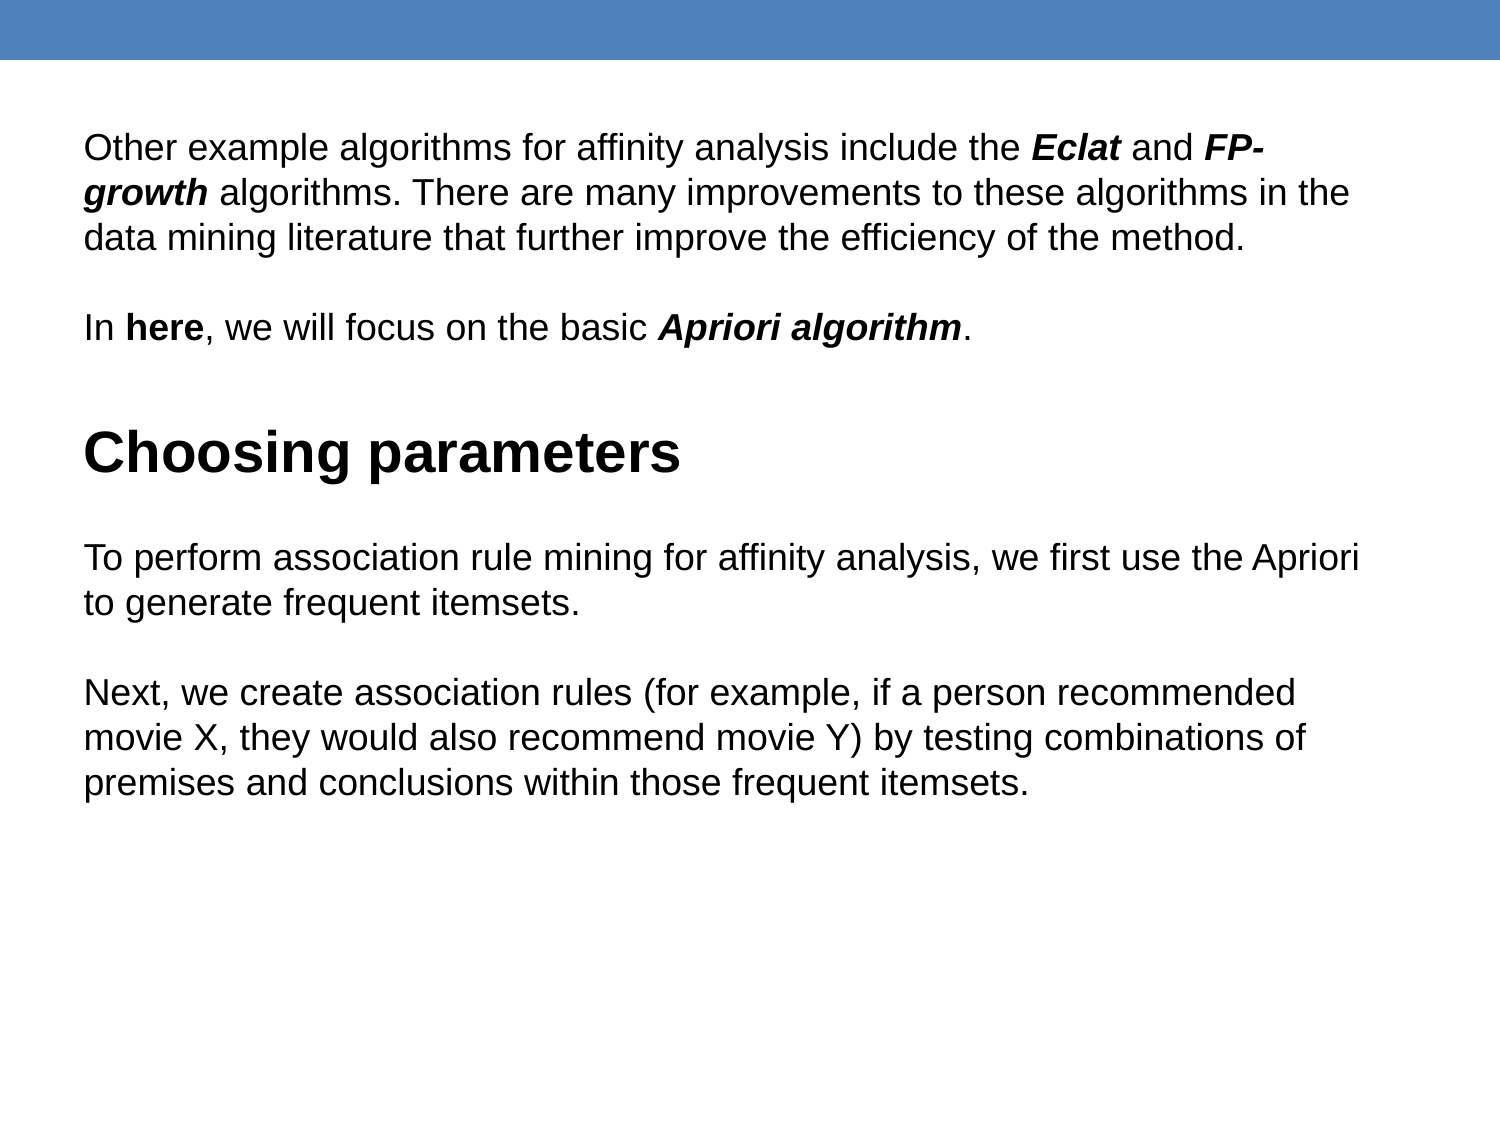

Other example algorithms for affinity analysis include the Eclat and FP-growth algorithms. There are many improvements to these algorithms in the data mining literature that further improve the efficiency of the method.

In here, we will focus on the basic Apriori algorithm.
Choosing parameters
To perform association rule mining for affinity analysis, we first use the Apriori
to generate frequent itemsets.

Next, we create association rules (for example, if a person recommended movie X, they would also recommend movie Y) by testing combinations of premises and conclusions within those frequent itemsets.